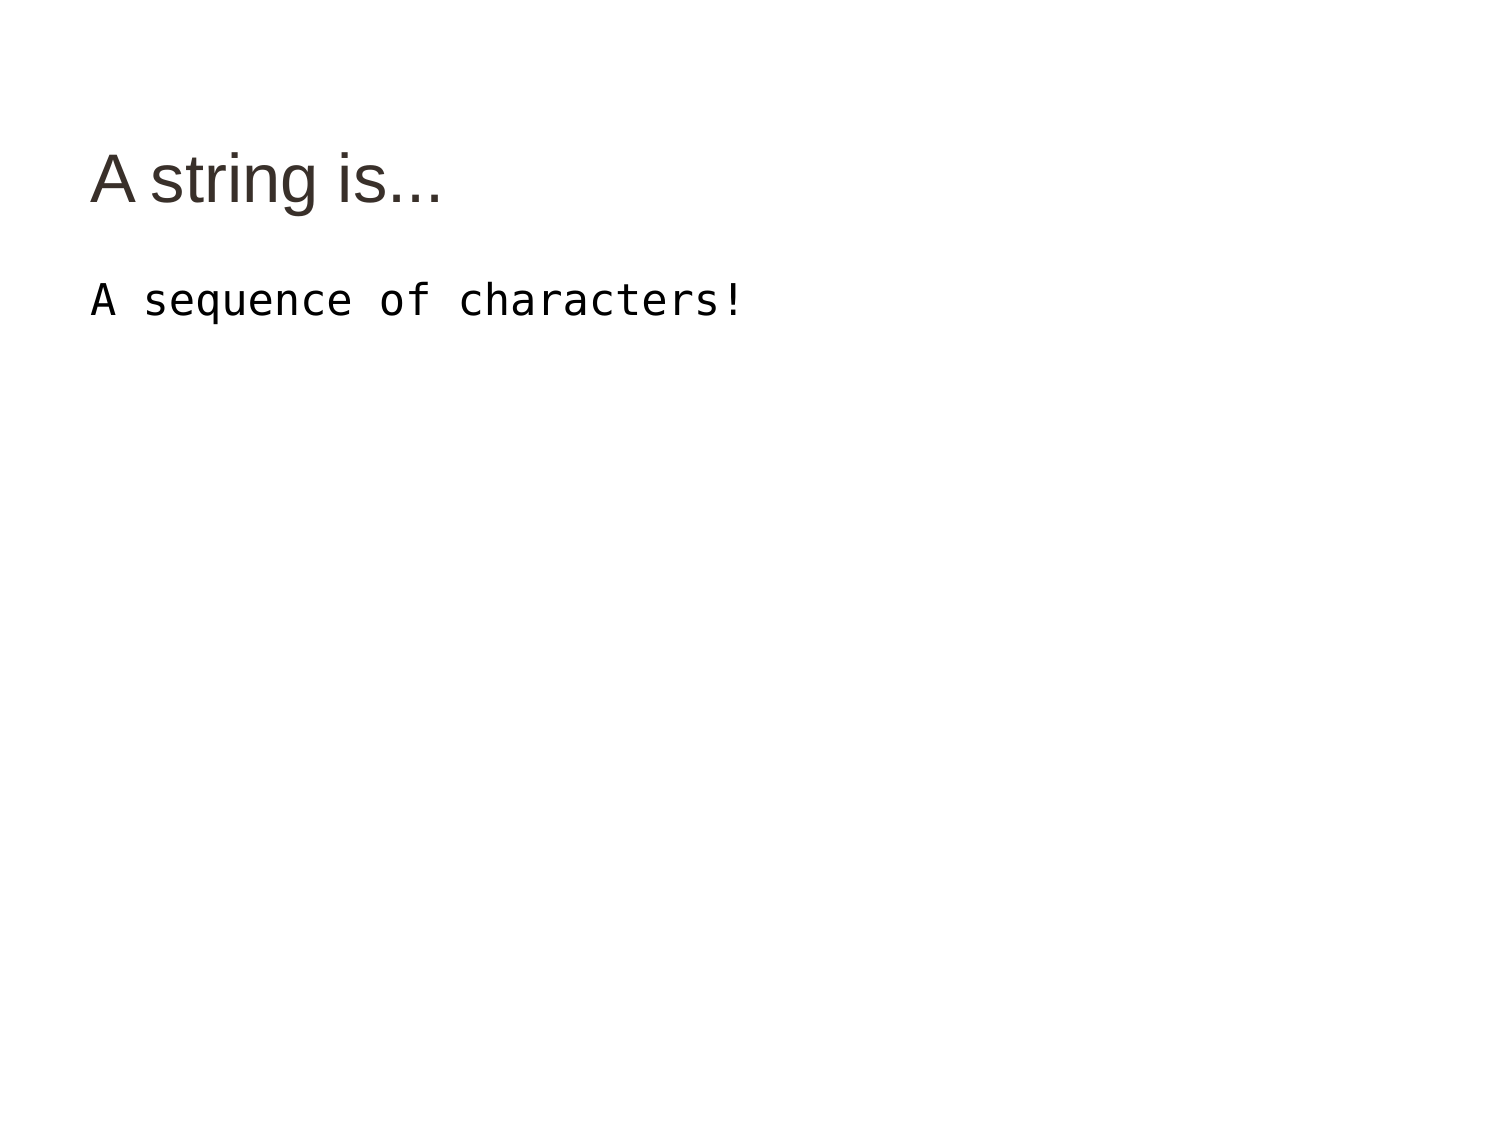

# A string is...
A sequence of characters!